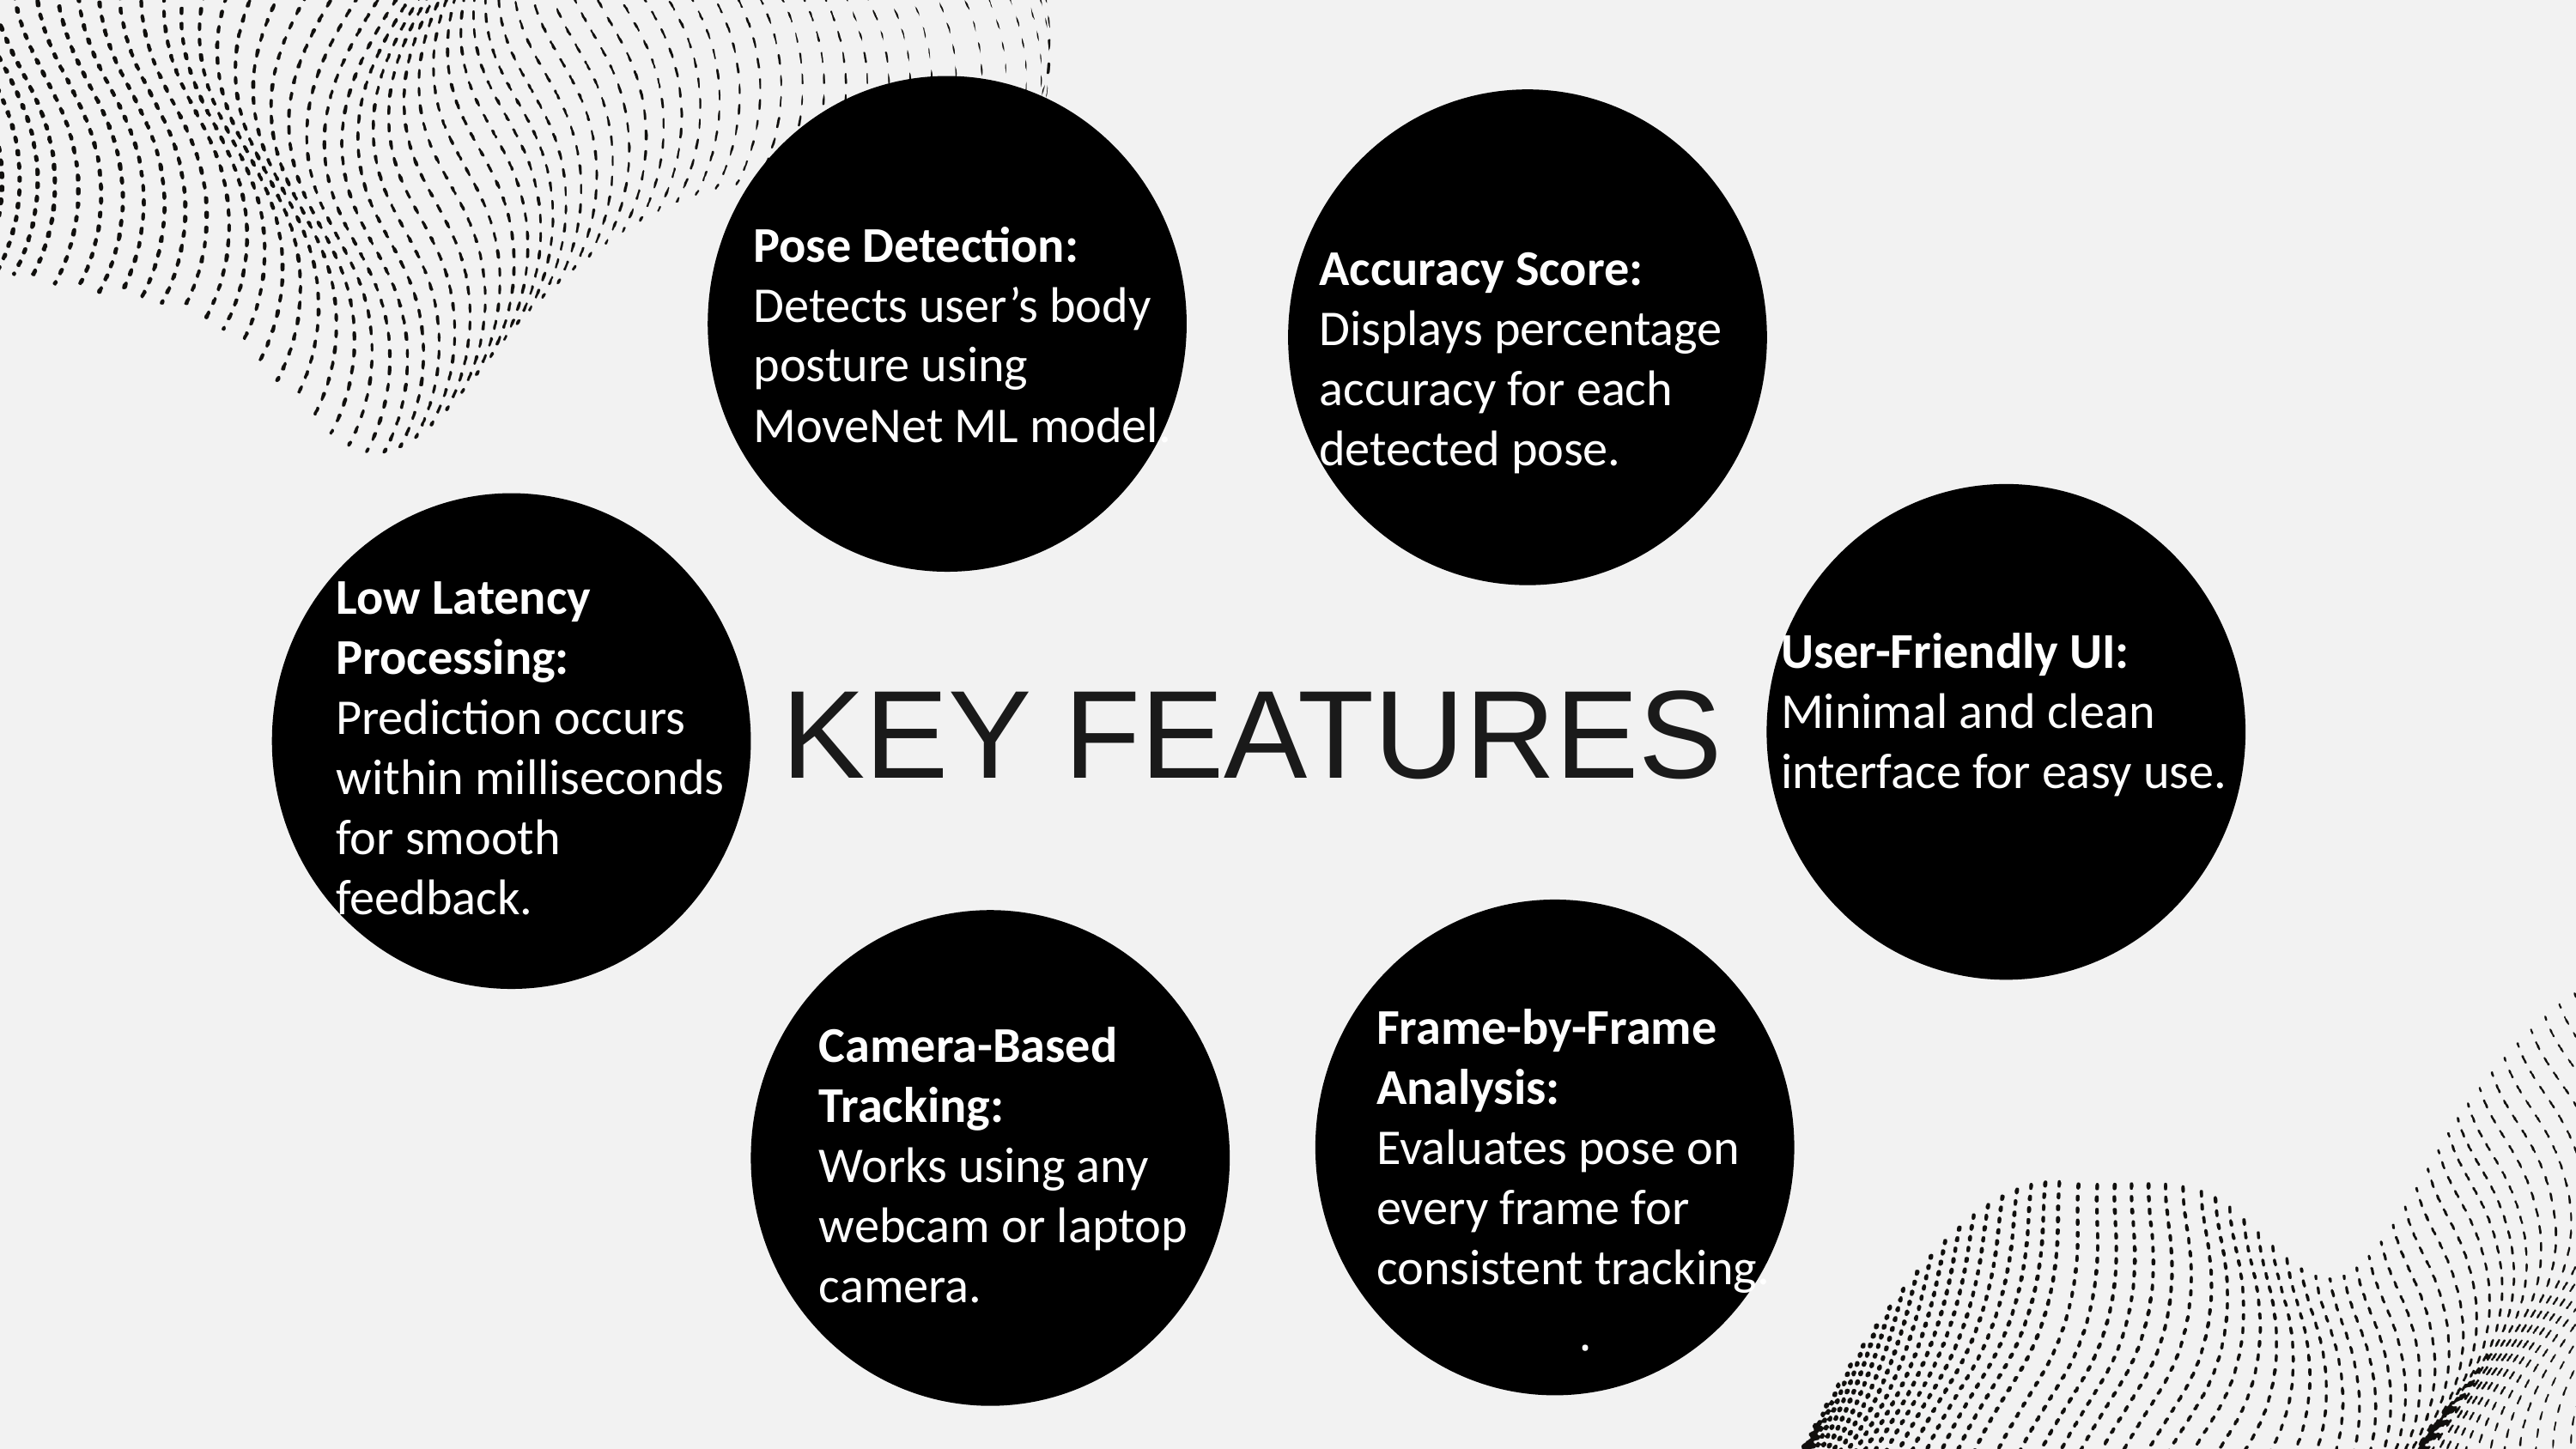

Pose Detection:
Detects user’s body posture using MoveNet ML model.

Accuracy Score:
Displays percentage accuracy for each detected pose.

Low Latency Processing:
Prediction occurs within milliseconds for smooth feedback.

User-Friendly UI:
Minimal and clean interface for easy use.

KEY FEATURES

Frame-by-Frame Analysis:
Evaluates pose on every frame for consistent tracking.
.
Camera-Based Tracking:
Works using any webcam or laptop camera.